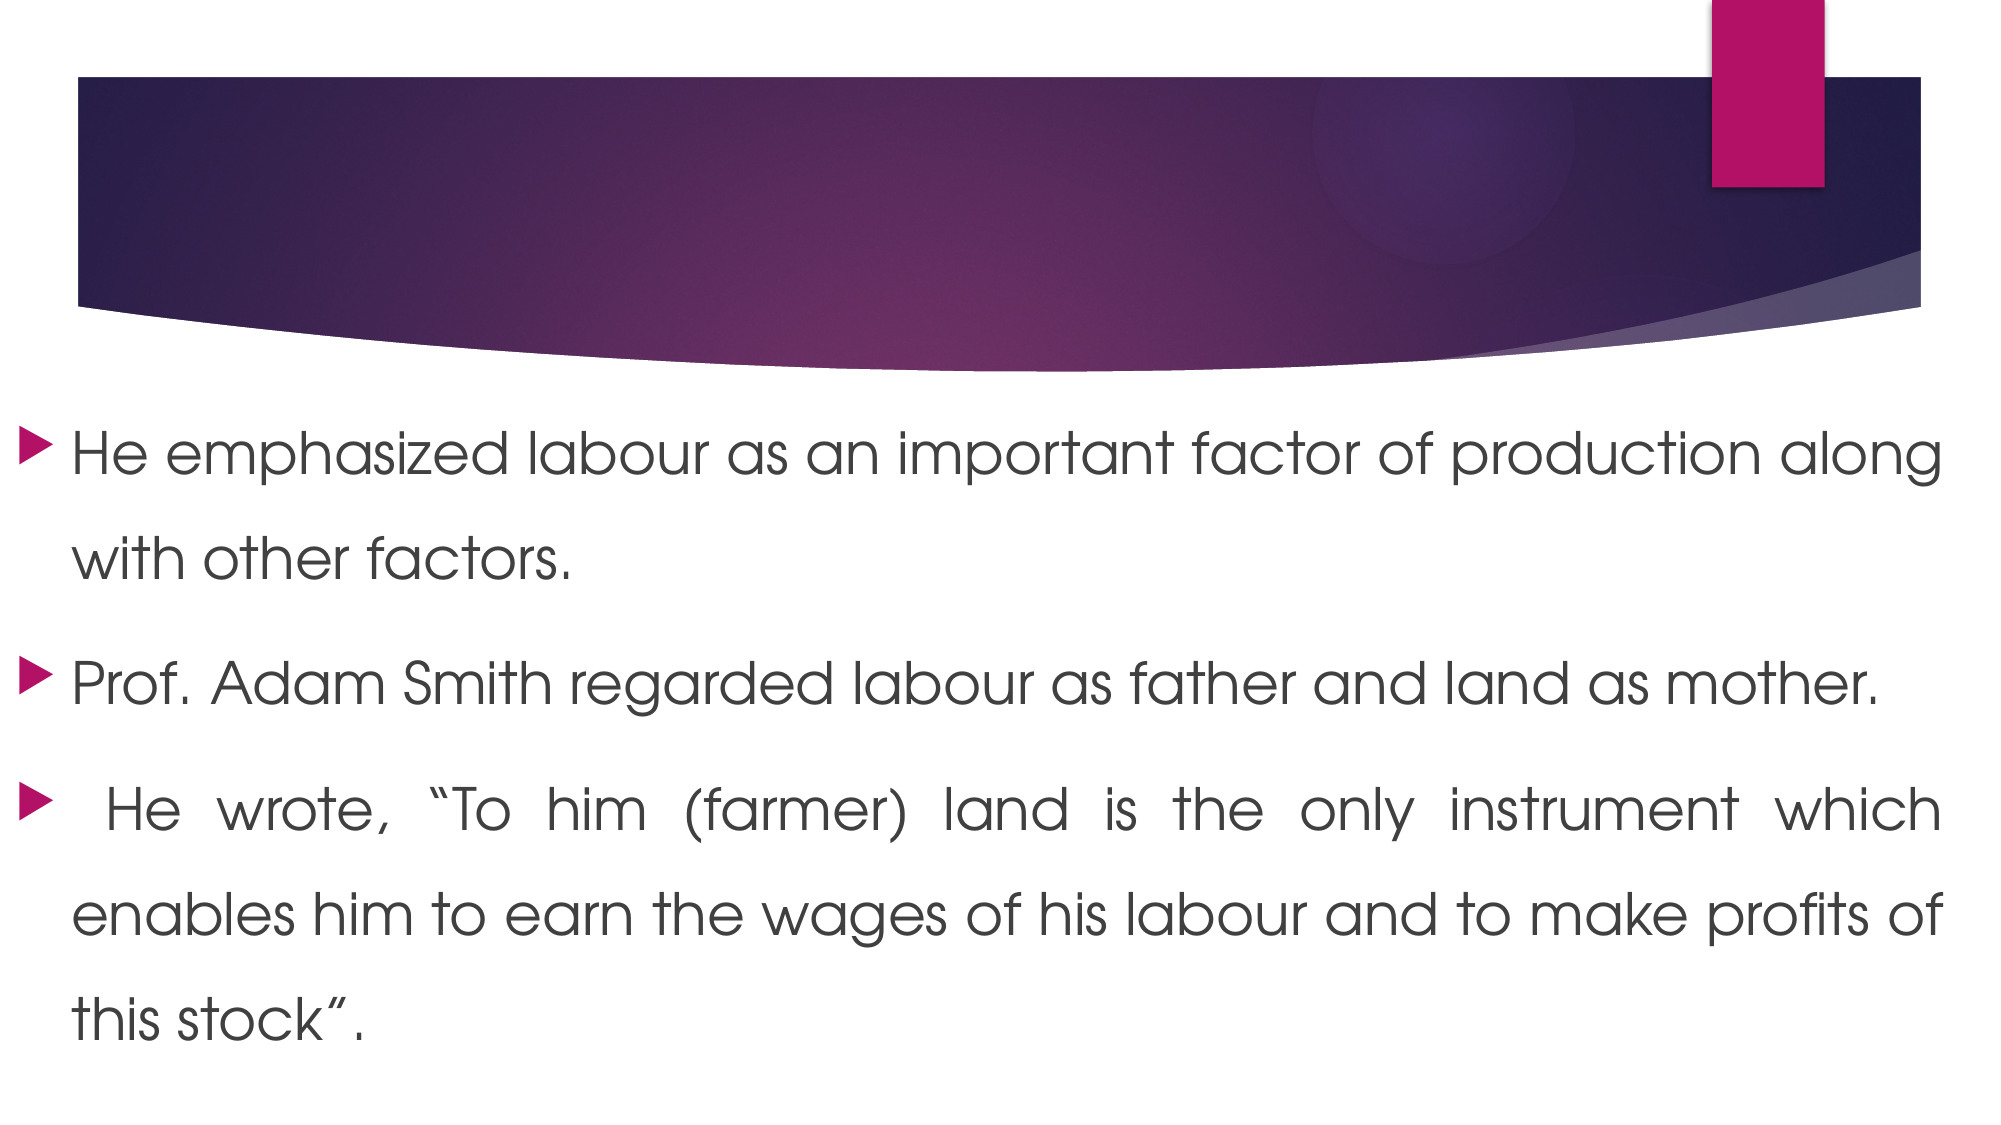

#
He emphasized labour as an important factor of production along with other factors.
Prof. Adam Smith regarded labour as father and land as mother.
 He wrote, “To him (farmer) land is the only instrument which enables him to earn the wages of his labour and to make profits of this stock”.